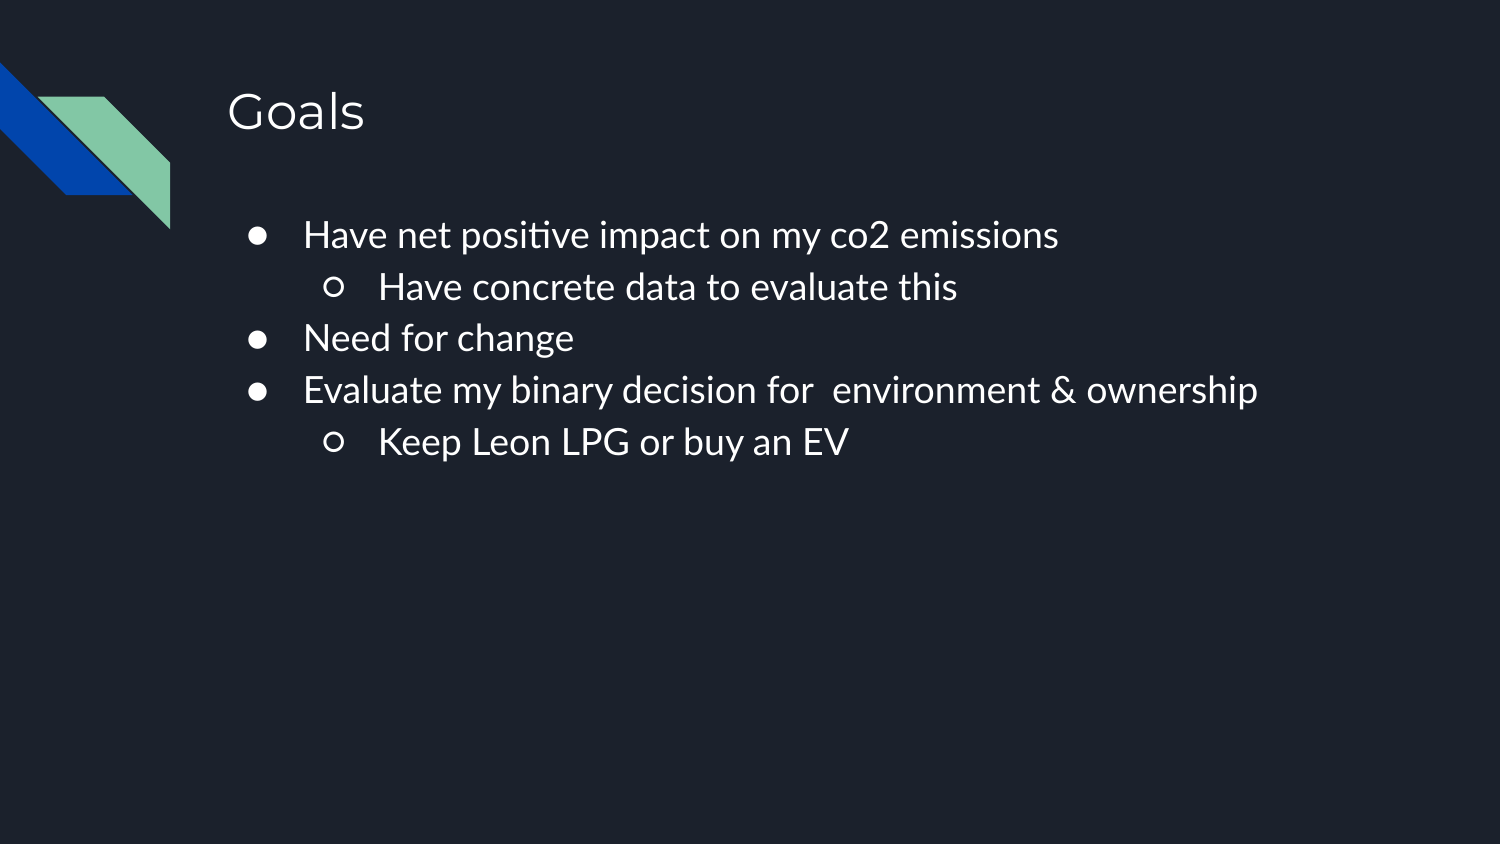

# Goals
Have net positive impact on my co2 emissions
Have concrete data to evaluate this
Need for change
Evaluate my binary decision for  environment & ownership
Keep Leon LPG or buy an EV